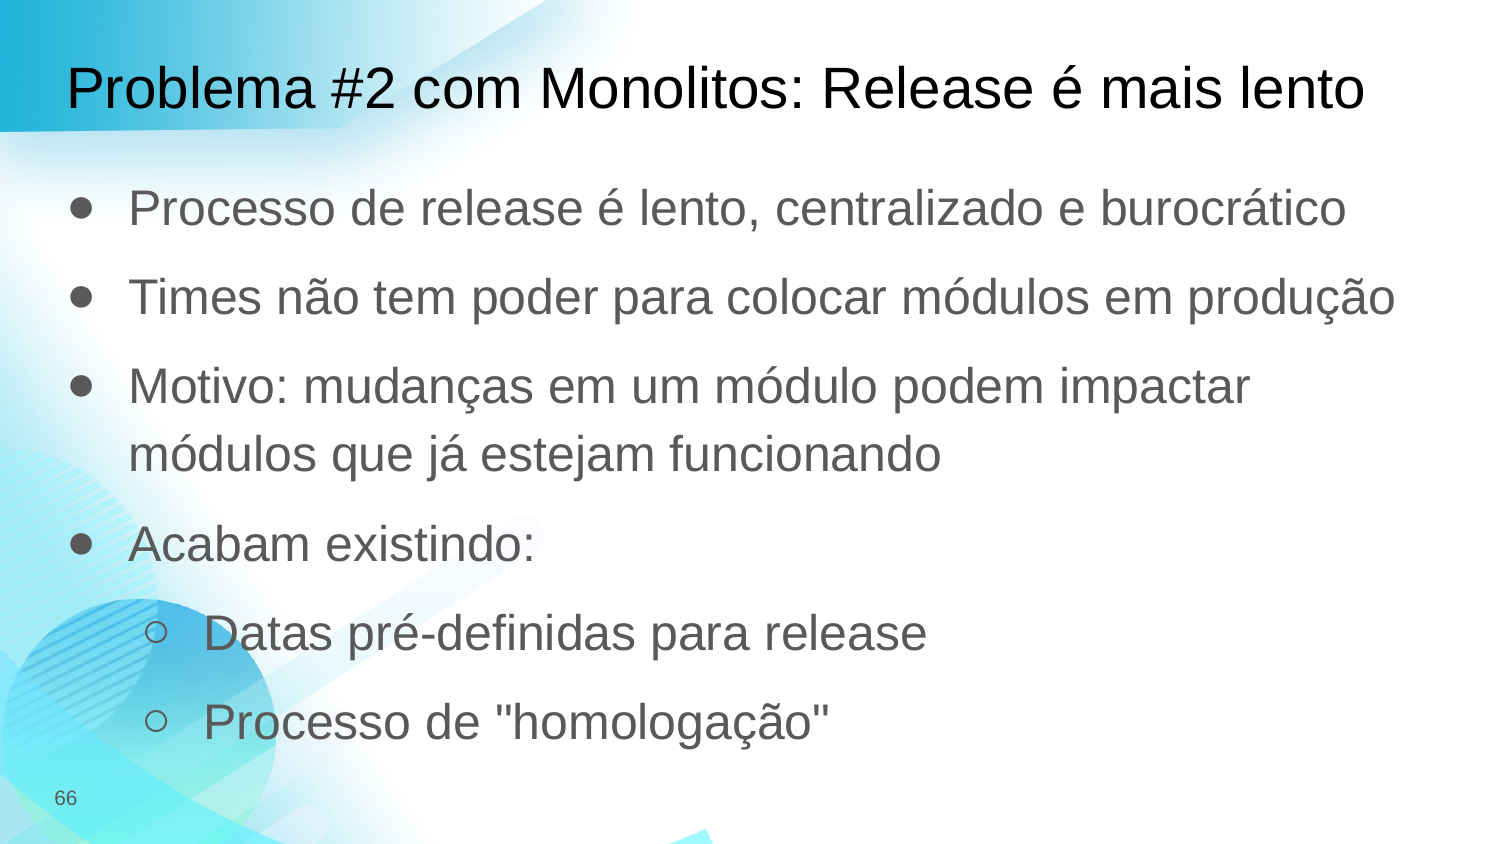

# Problema #2 com Monolitos: Release é mais lento
Processo de release é lento, centralizado e burocrático
Times não tem poder para colocar módulos em produção
Motivo: mudanças em um módulo podem impactar módulos que já estejam funcionando
Acabam existindo:
Datas pré-definidas para release
Processo de "homologação"

66